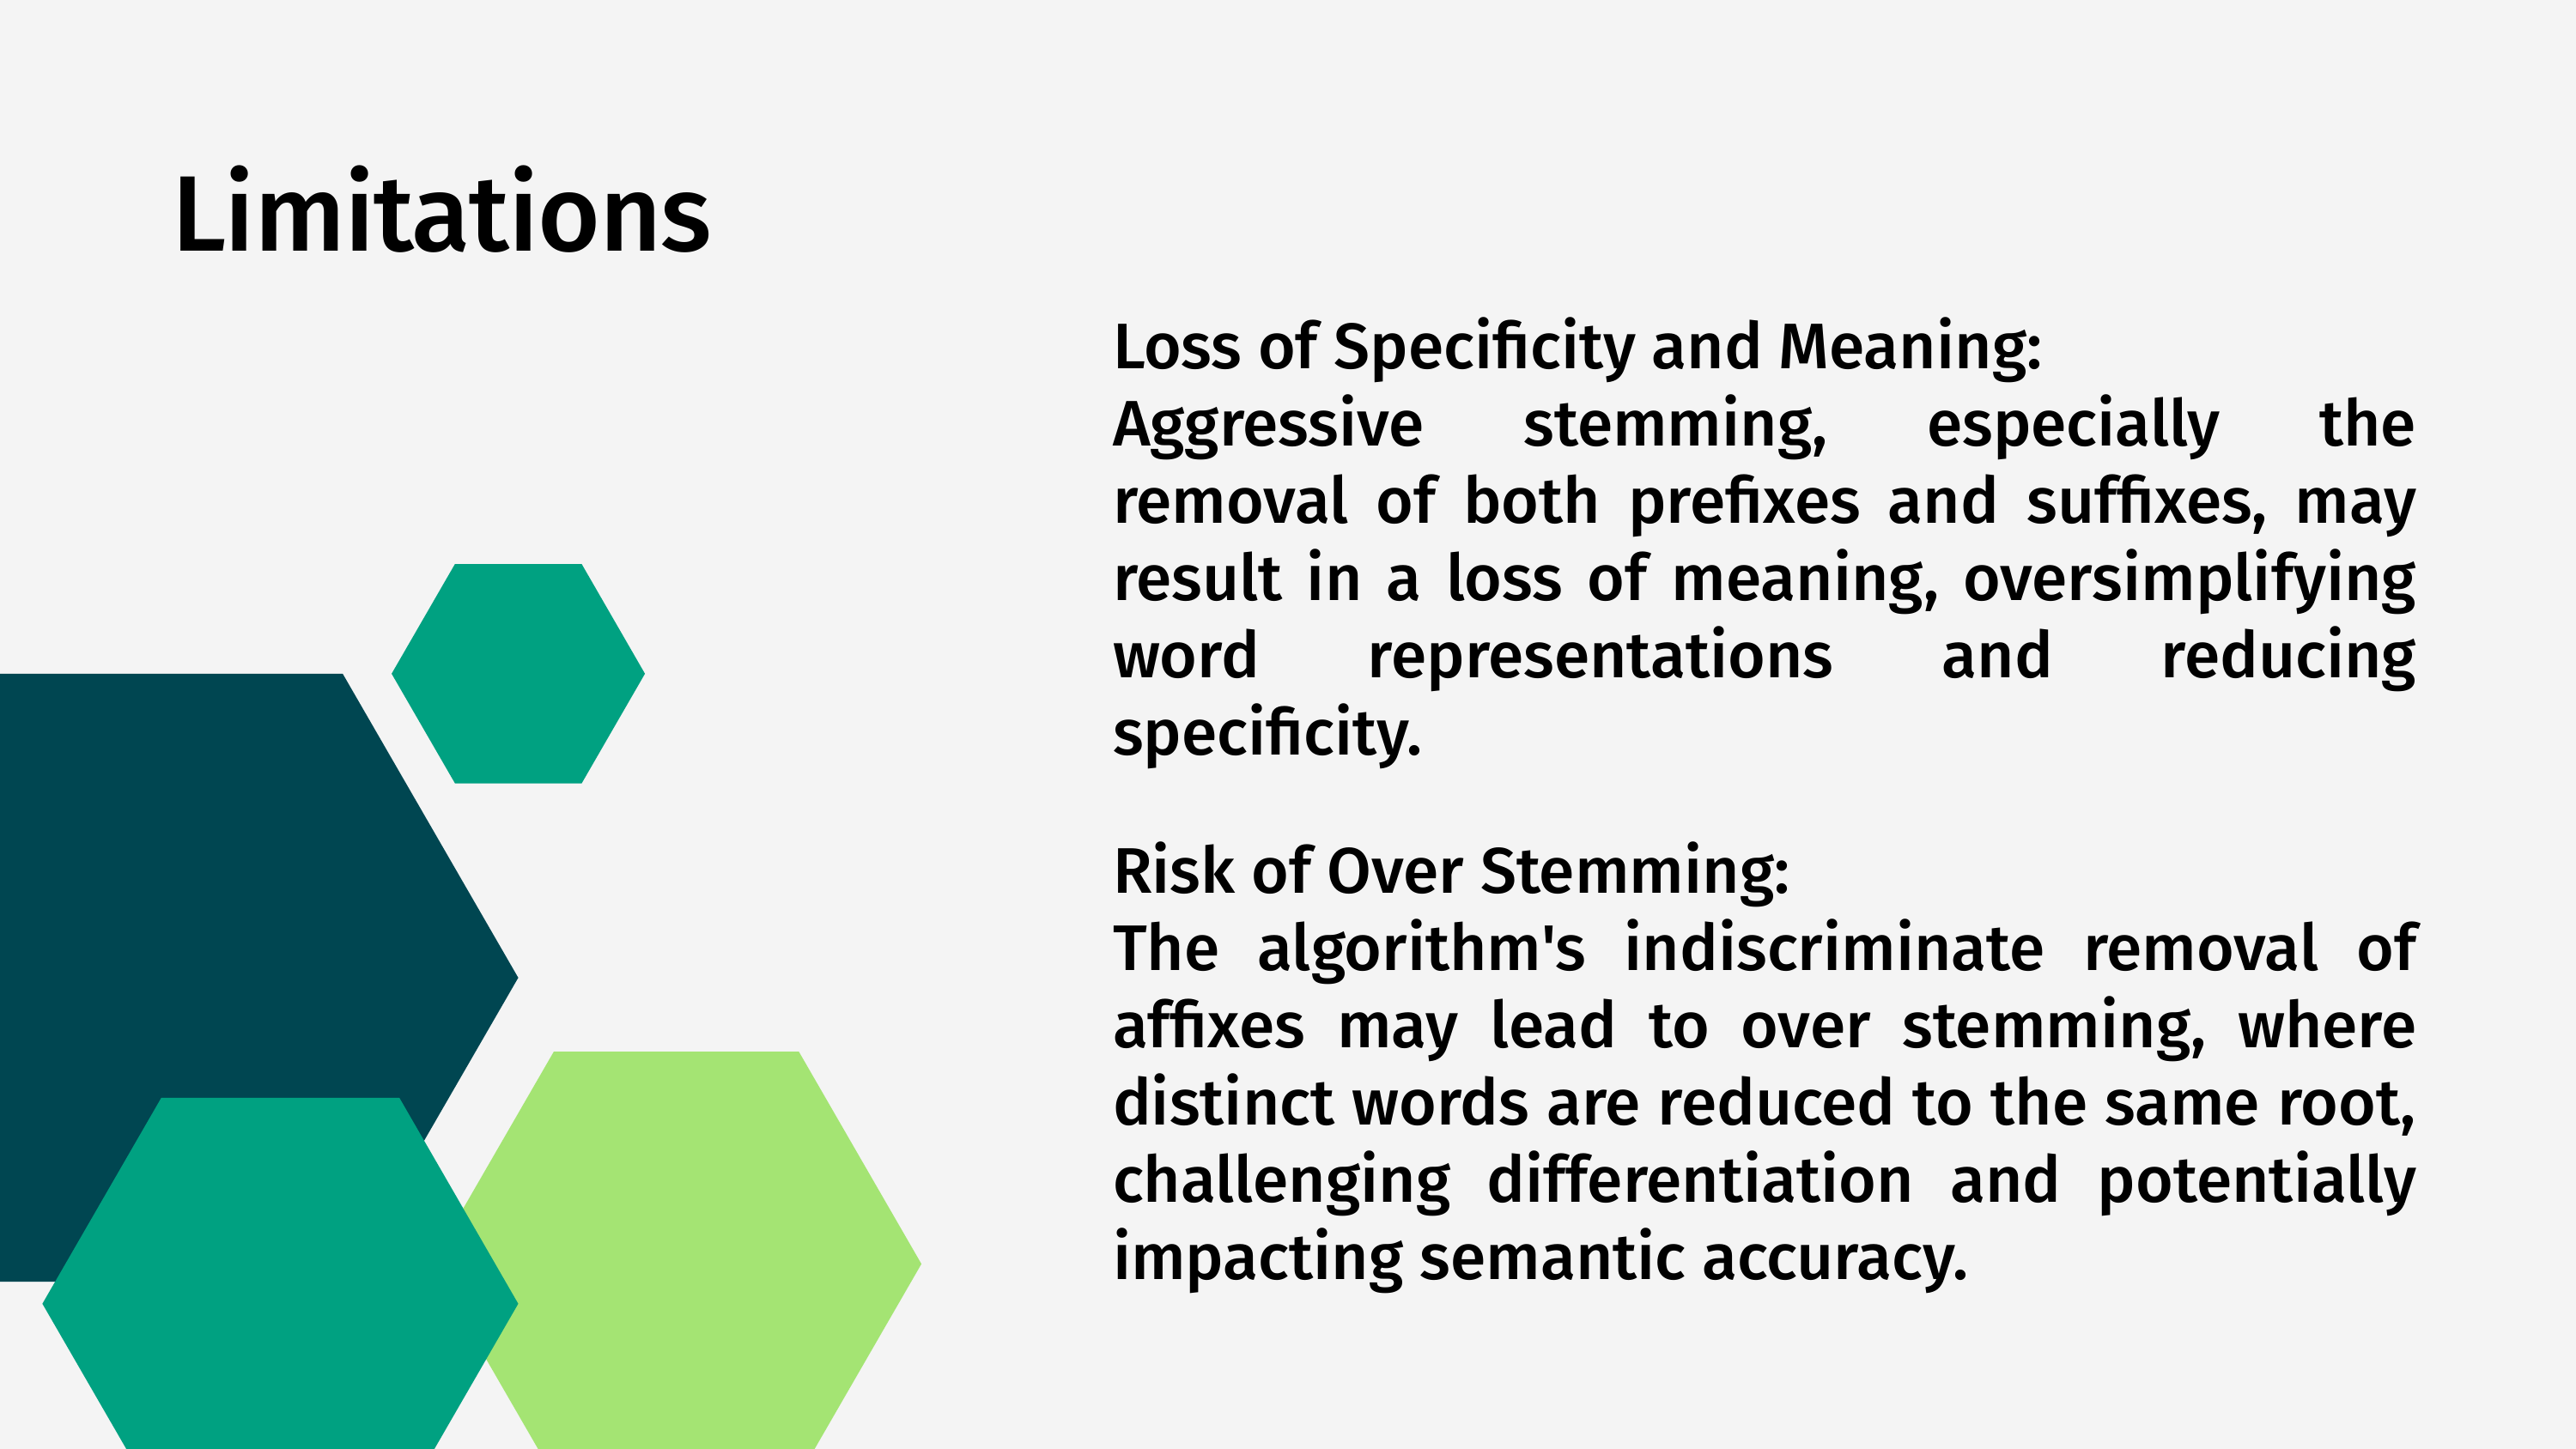

Limitations
Loss of Specificity and Meaning:
Aggressive stemming, especially the removal of both prefixes and suffixes, may result in a loss of meaning, oversimplifying word representations and reducing specificity.

Risk of Over Stemming:
The algorithm's indiscriminate removal of affixes may lead to over stemming, where distinct words are reduced to the same root, challenging differentiation and potentially impacting semantic accuracy.